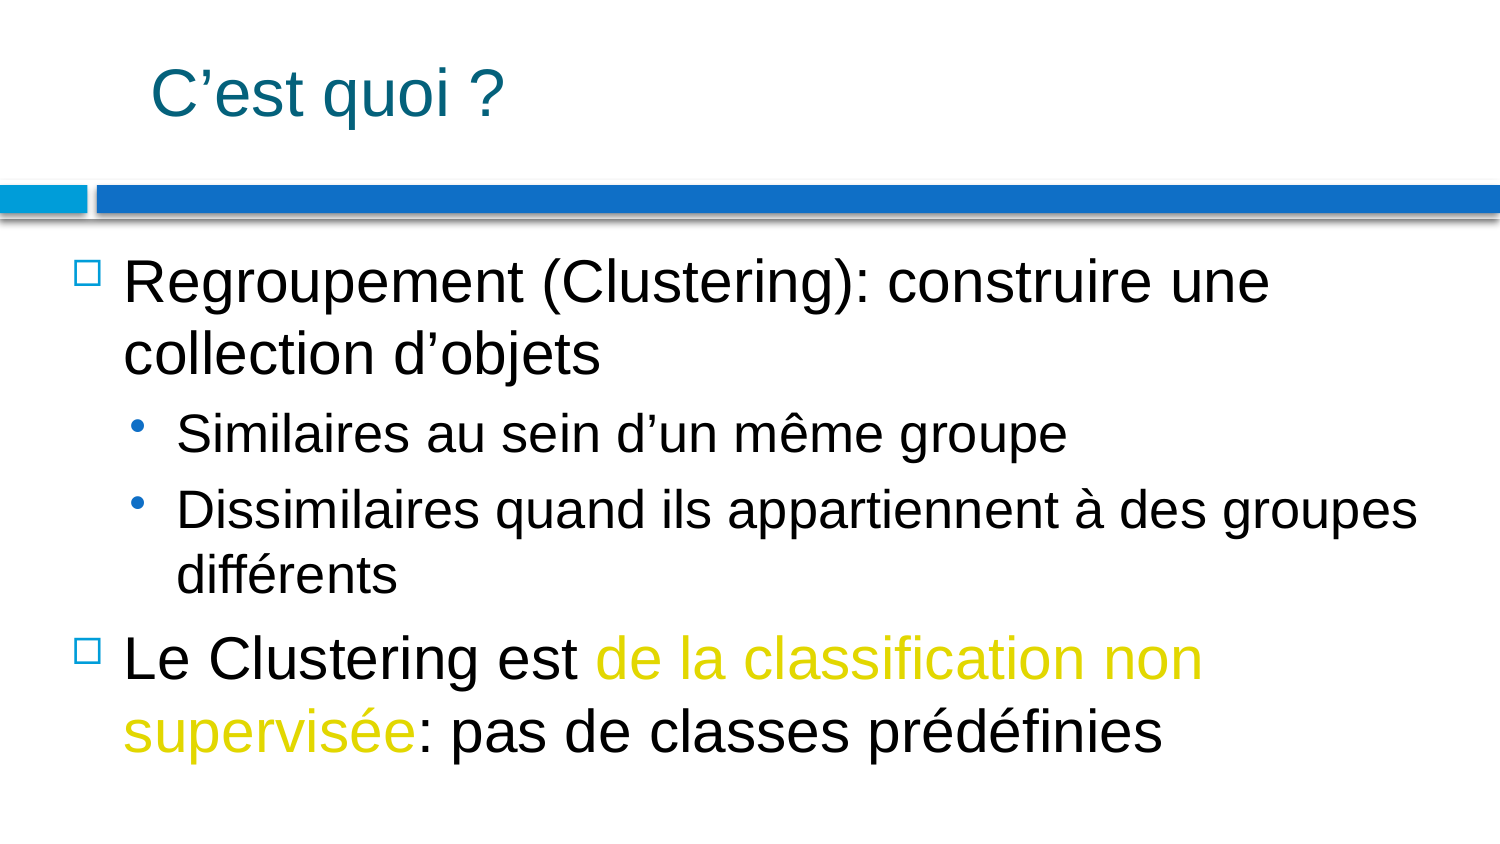

# C’est quoi ?
Regroupement (Clustering): construire une collection d’objets
Similaires au sein d’un même groupe
Dissimilaires quand ils appartiennent à des groupes différents
Le Clustering est de la classification non supervisée: pas de classes prédéfinies